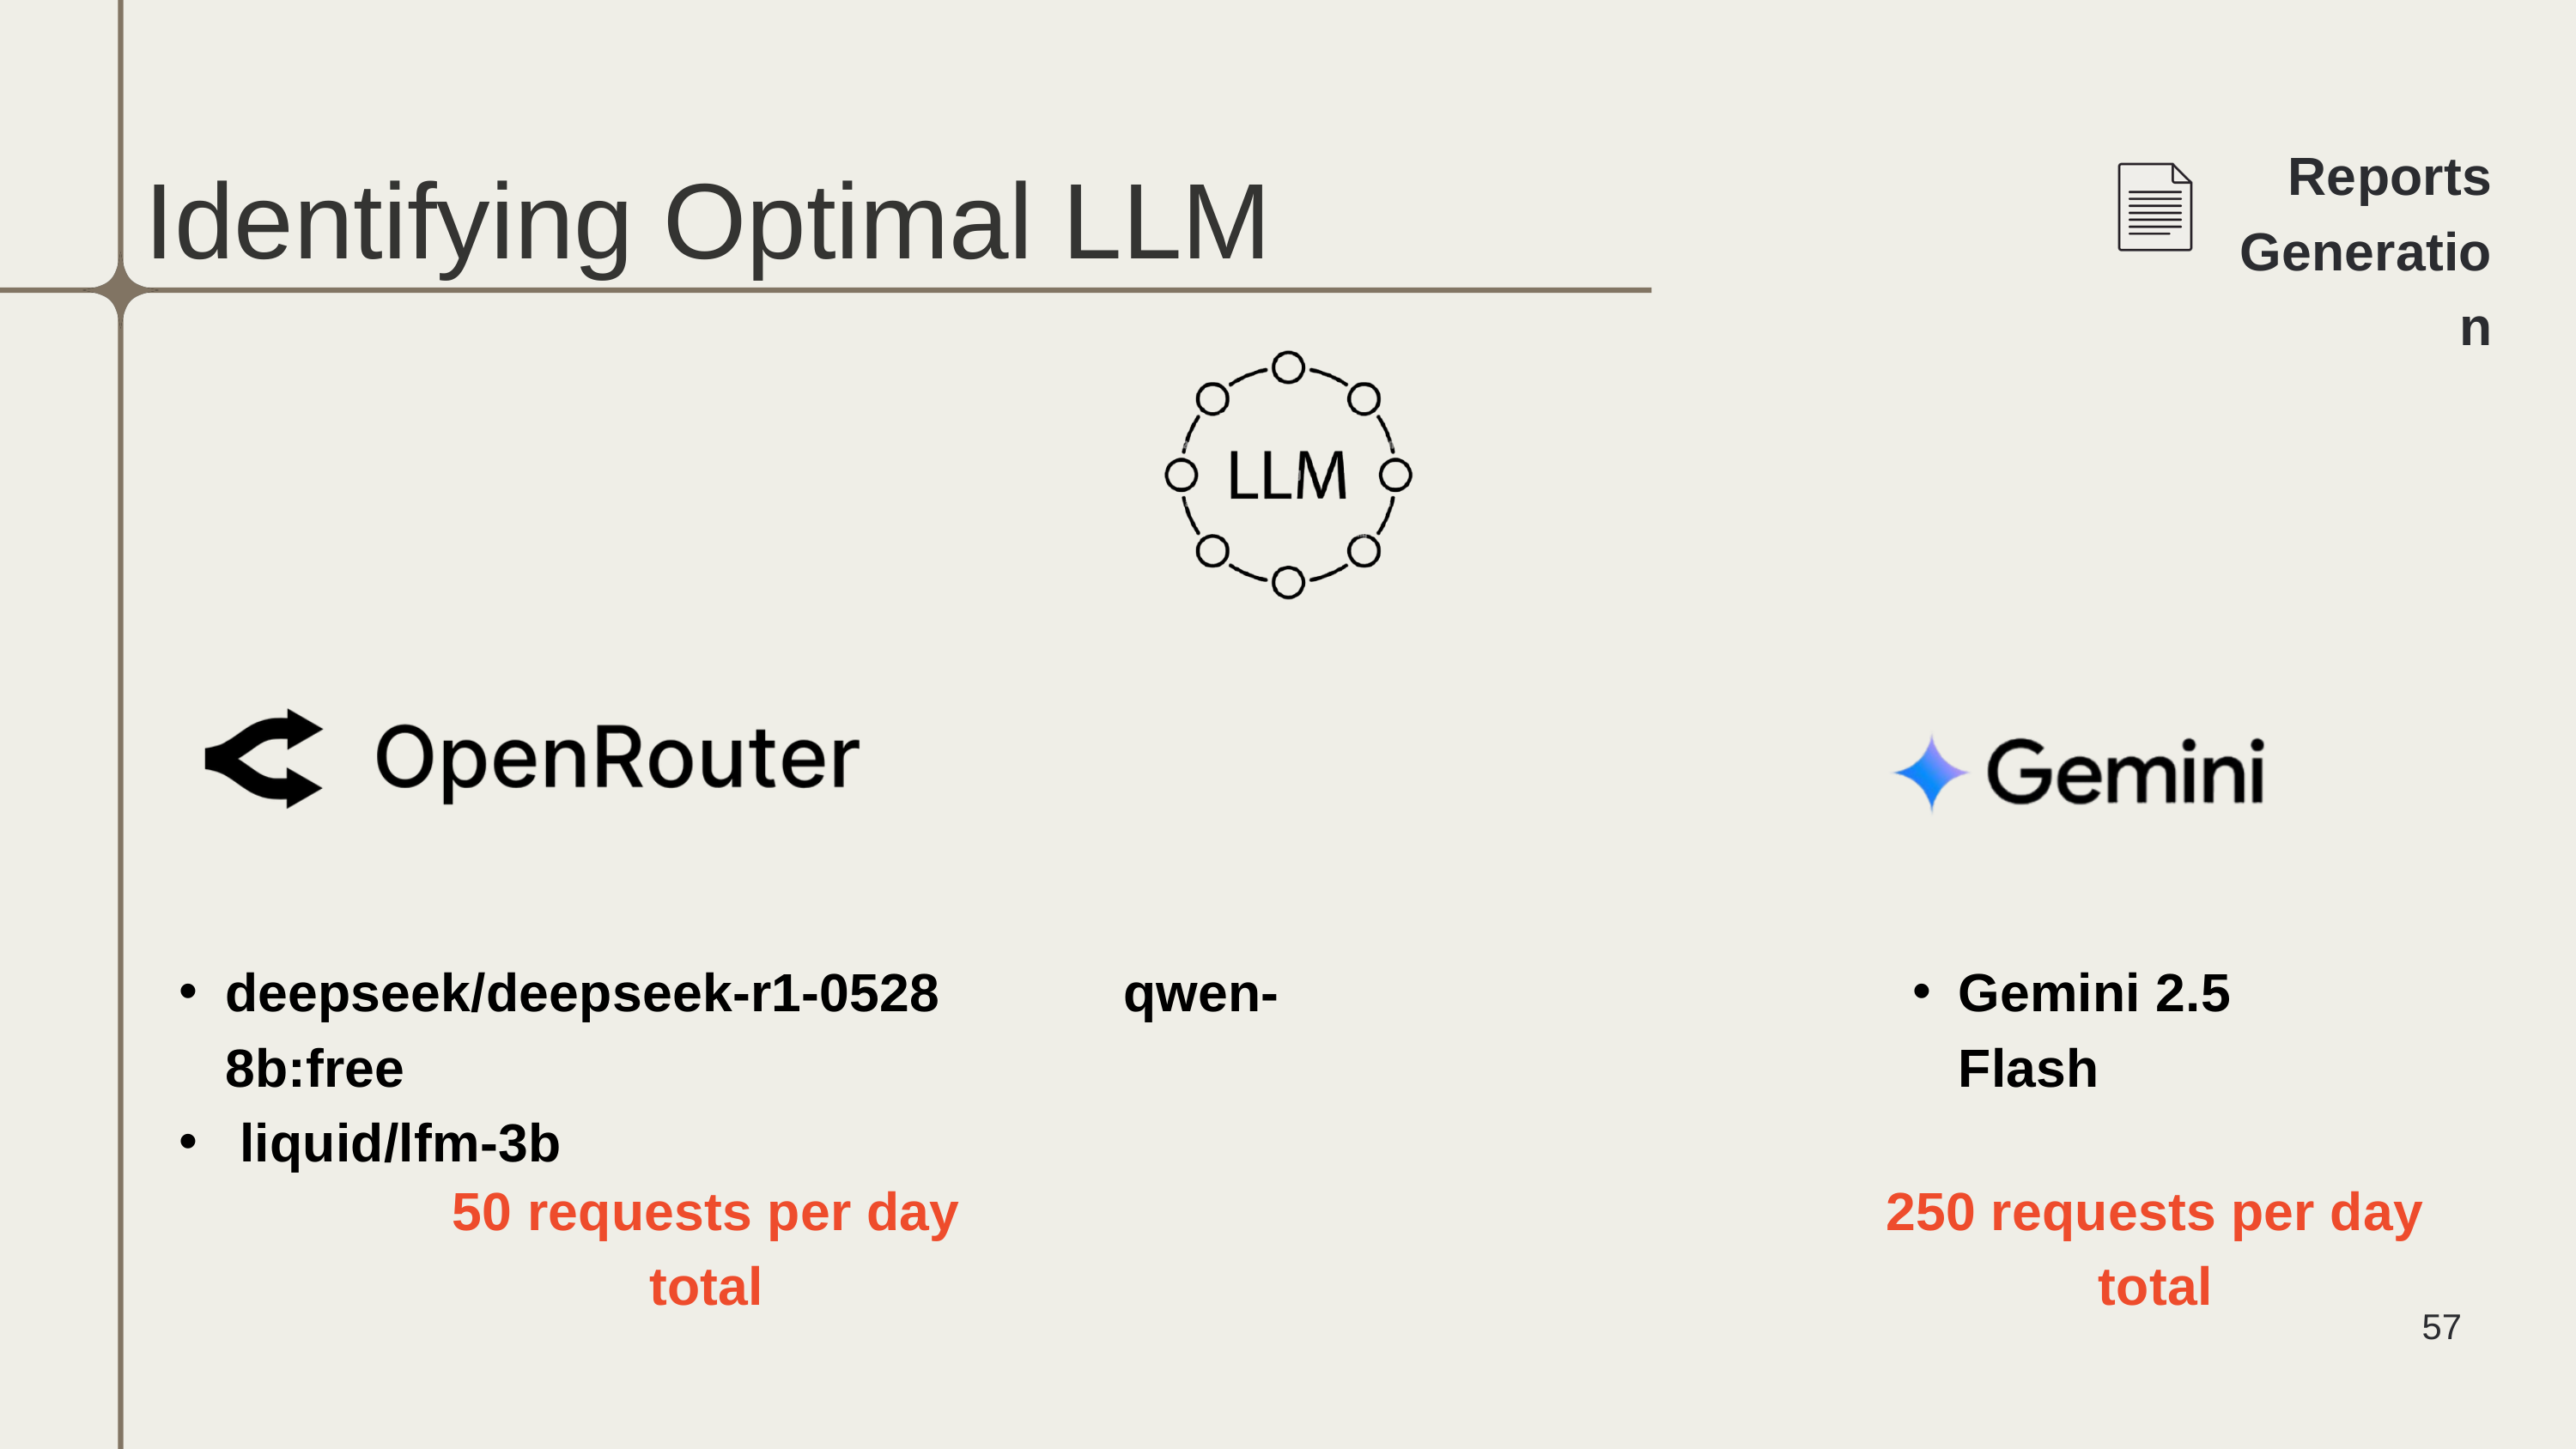

Reports
Generation

Identifying Optimal LLM

deepseek/deepseek-r1-0528 qwen-8b:free
 liquid/lfm-3b
Gemini 2.5 Flash
50 requests per day total
250 requests per day total
57